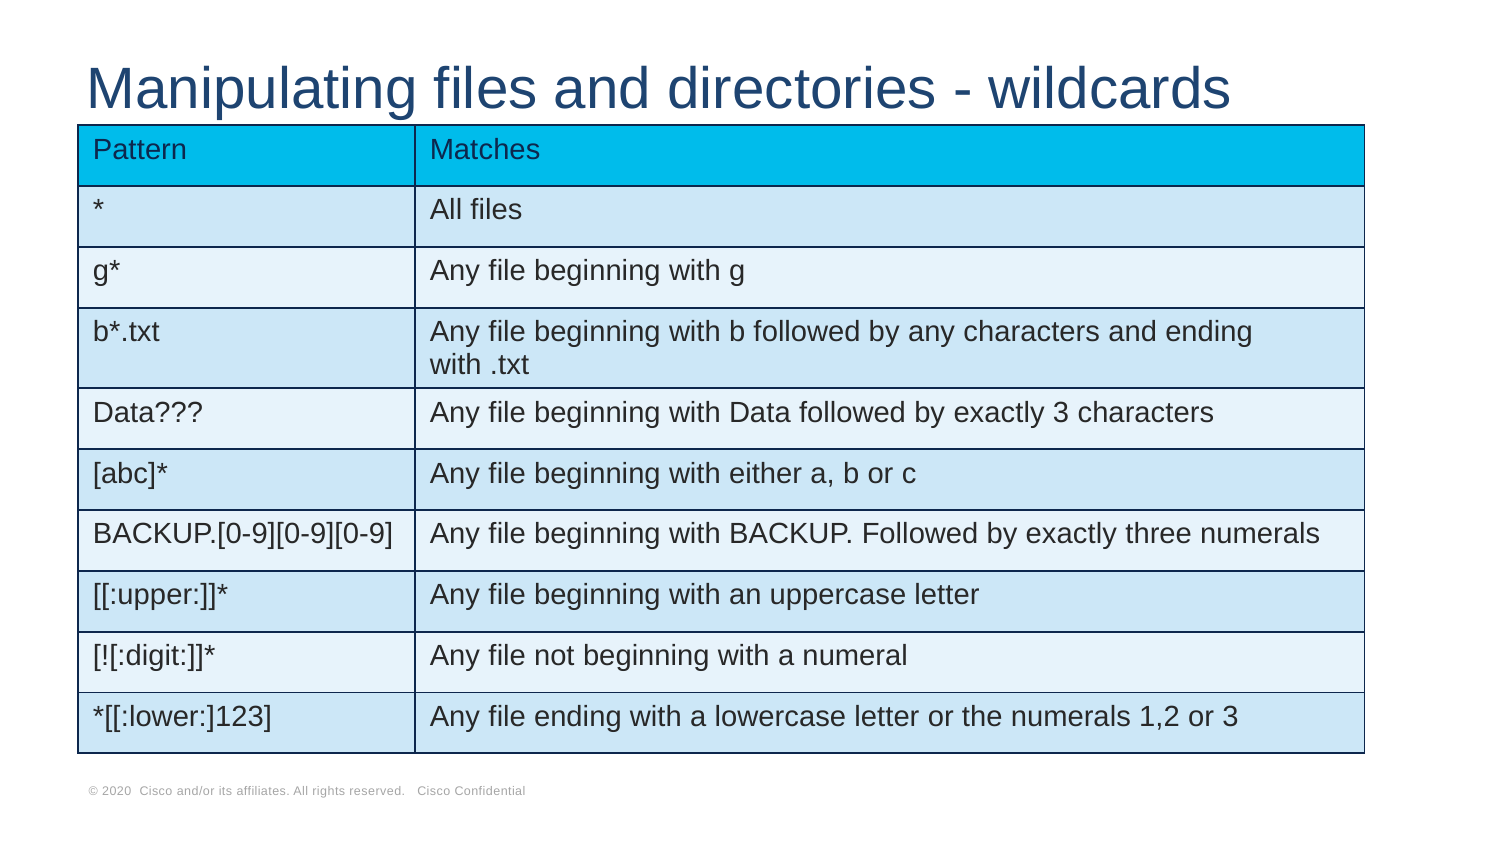

# Manipulating files and directories - wildcards
| Pattern | Matches |
| --- | --- |
| \* | All files |
| g\* | Any file beginning with g |
| b\*.txt | Any file beginning with b followed by any characters and ending with .txt |
| Data??? | Any file beginning with Data followed by exactly 3 characters |
| [abc]\* | Any file beginning with either a, b or c |
| BACKUP.[0-9][0-9][0-9] | Any file beginning with BACKUP. Followed by exactly three numerals |
| [[:upper:]]\* | Any file beginning with an uppercase letter |
| [![:digit:]]\* | Any file not beginning with a numeral |
| \*[[:lower:]123] | Any file ending with a lowercase letter or the numerals 1,2 or 3 |